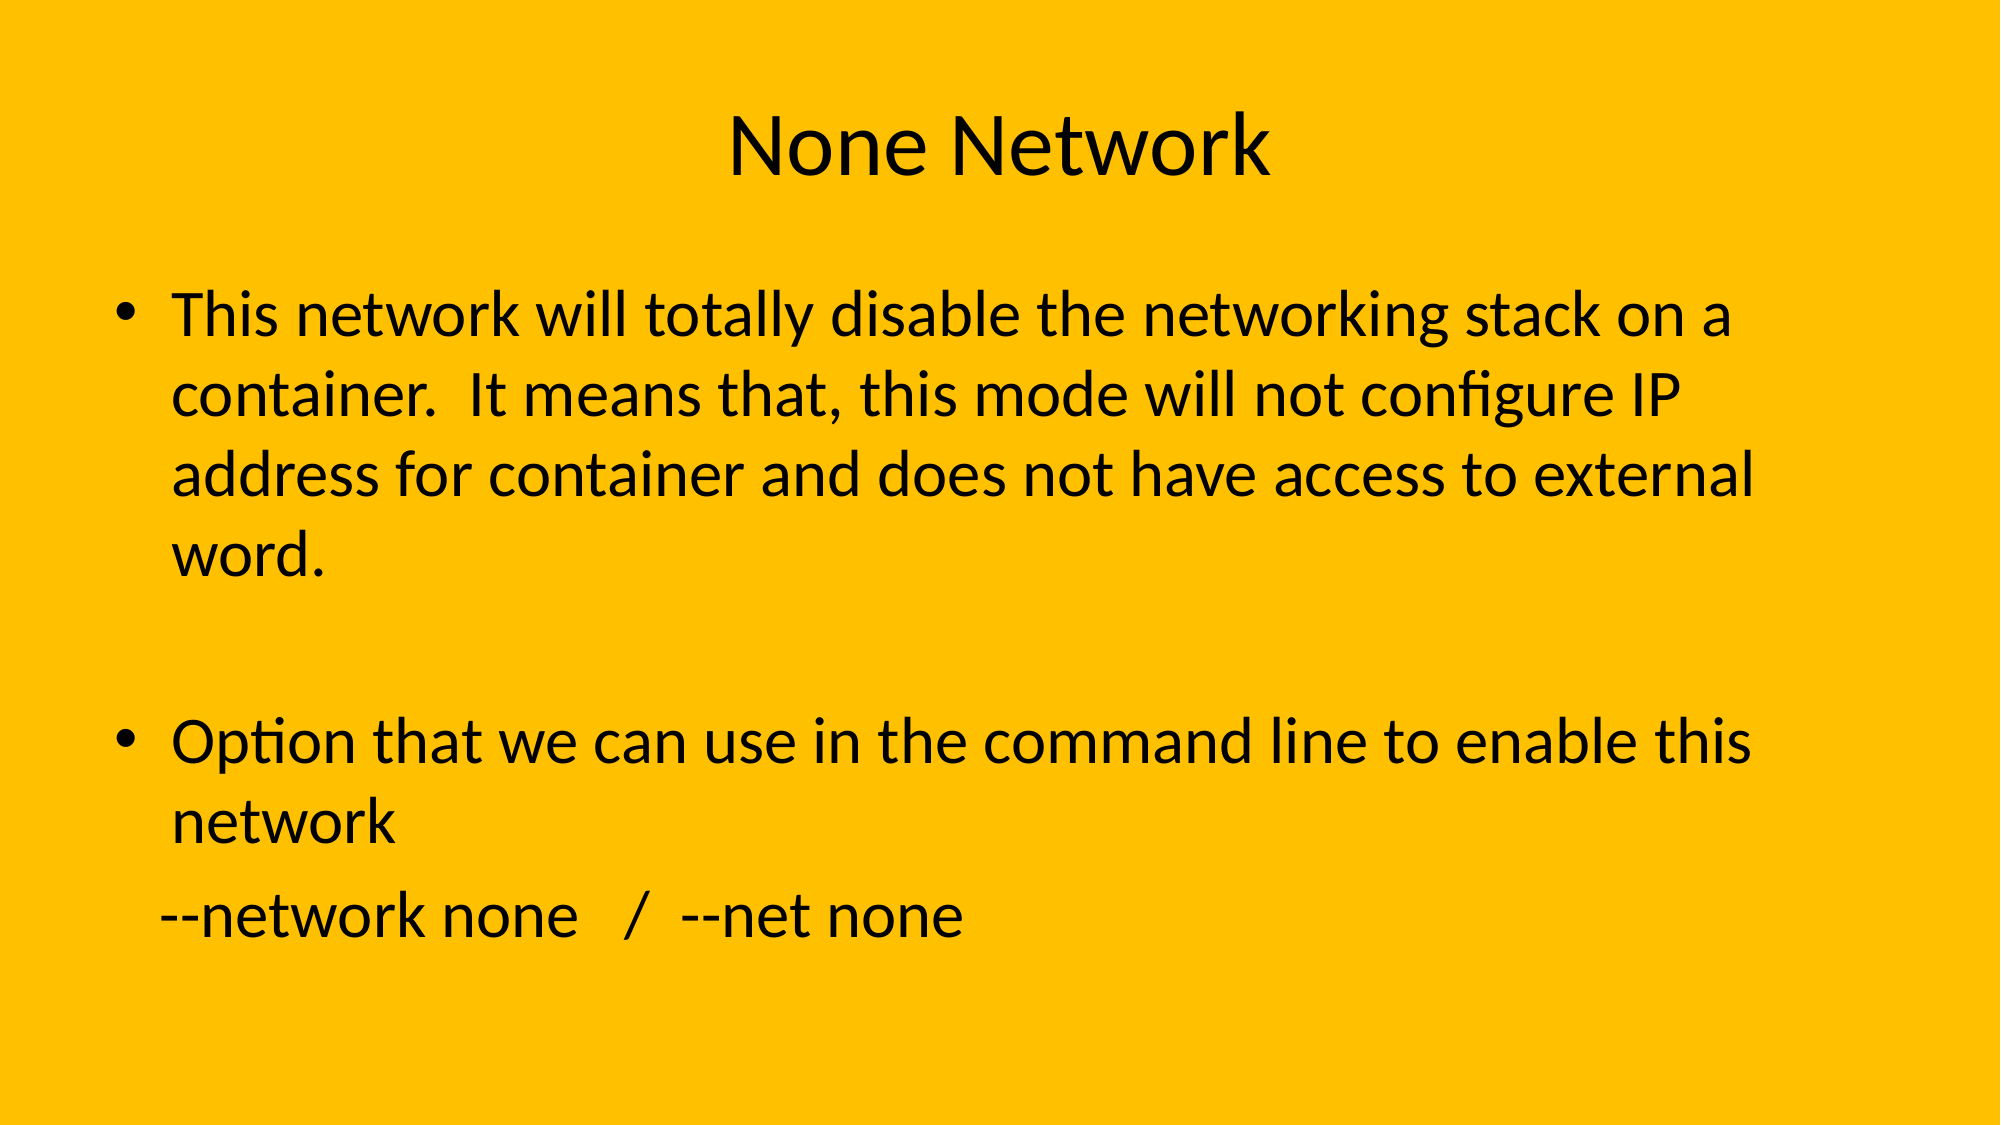

# None Network
This network will totally disable the networking stack on a container.  It means that, this mode will not configure IP address for container and does not have access to external word.

Option that we can use in the command line to enable this network
   --network none   /  --net none